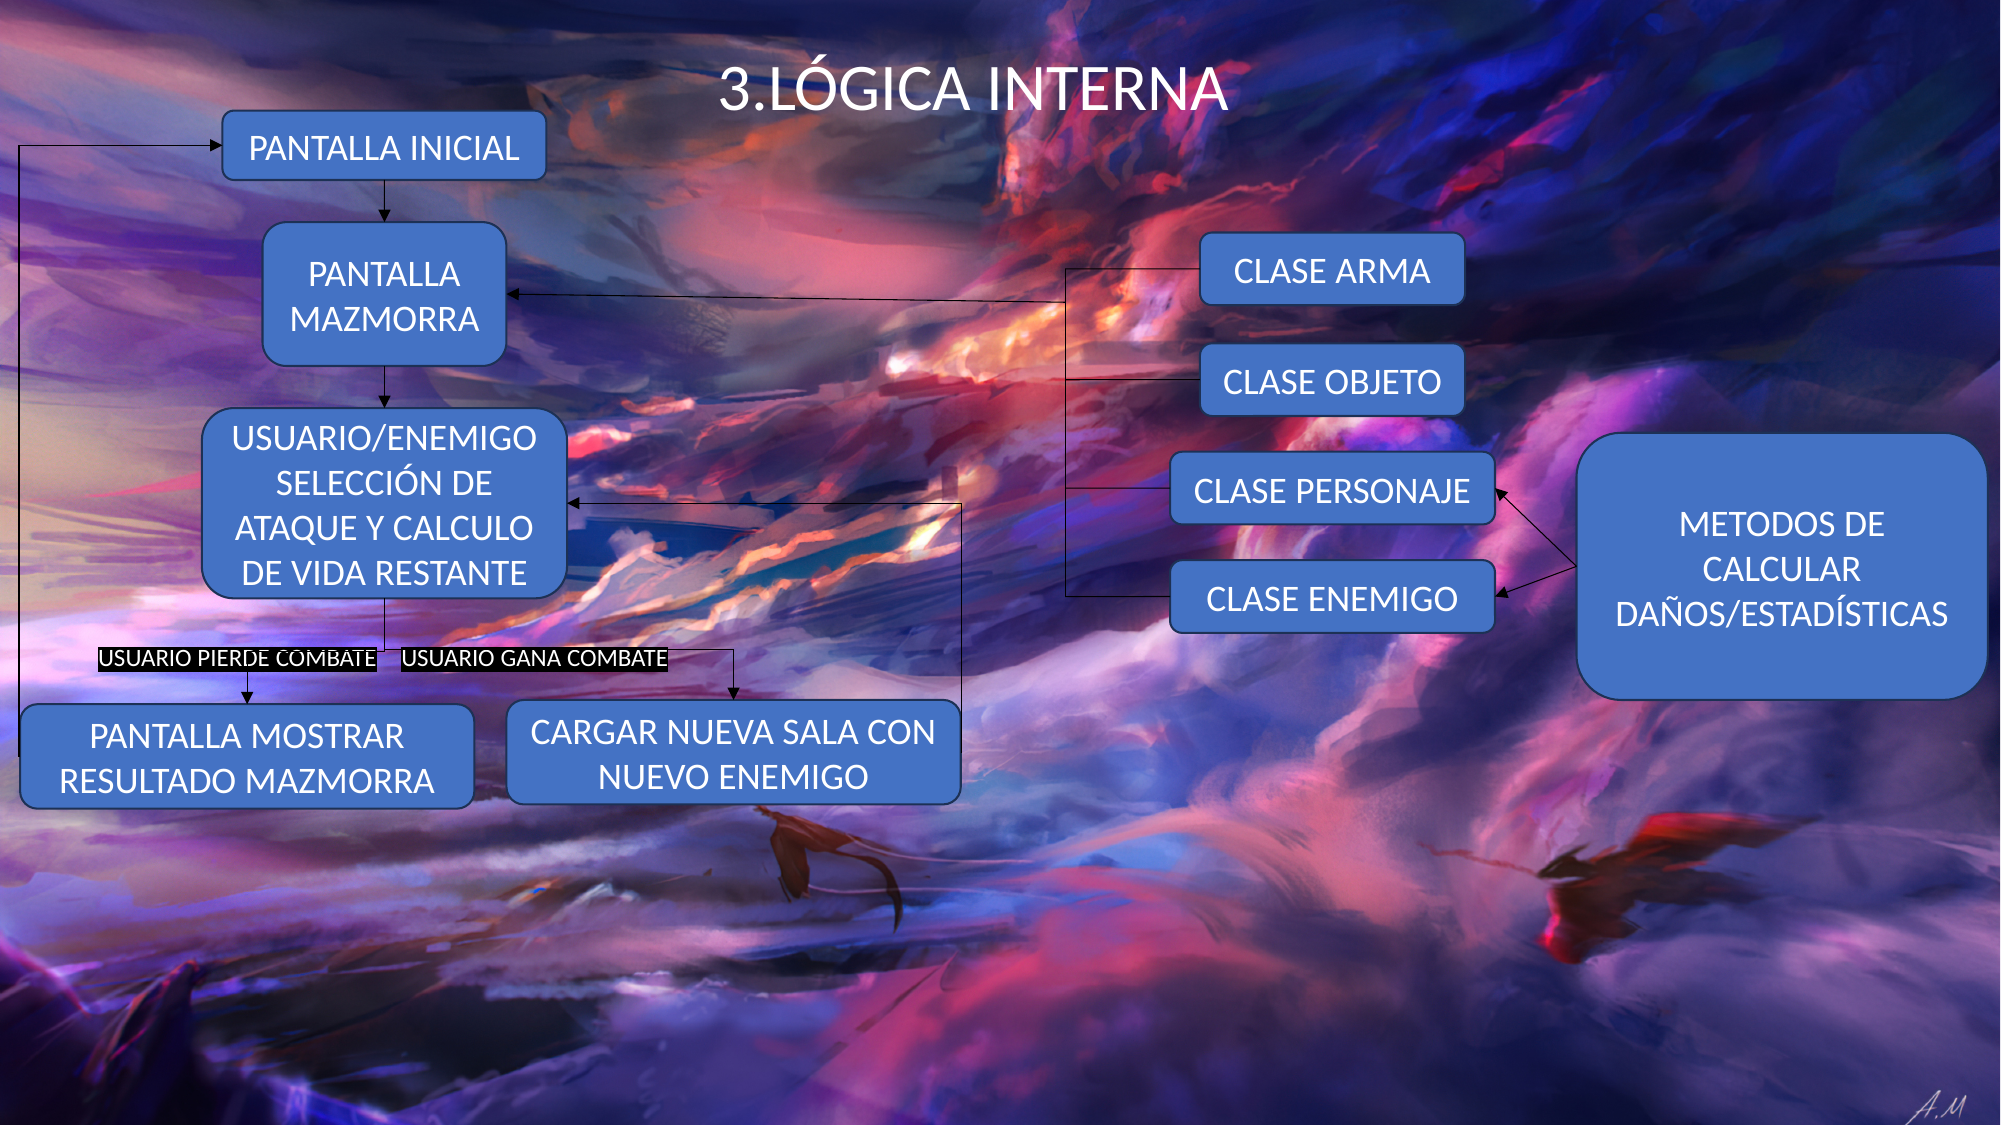

# 3.LÓGICA INTERNA
PANTALLA INICIAL
PANTALLA MAZMORRA
CLASE ARMA
CLASE OBJETO
USUARIO/ENEMIGO
SELECCIÓN DE ATAQUE Y CALCULO DE VIDA RESTANTE
METODOS DE CALCULAR DAÑOS/ESTADÍSTICAS
CLASE PERSONAJE
CLASE ENEMIGO
USUARIO PIERDE COMBATE
USUARIO GANA COMBATE
CARGAR NUEVA SALA CON NUEVO ENEMIGO
PANTALLA MOSTRAR RESULTADO MAZMORRA